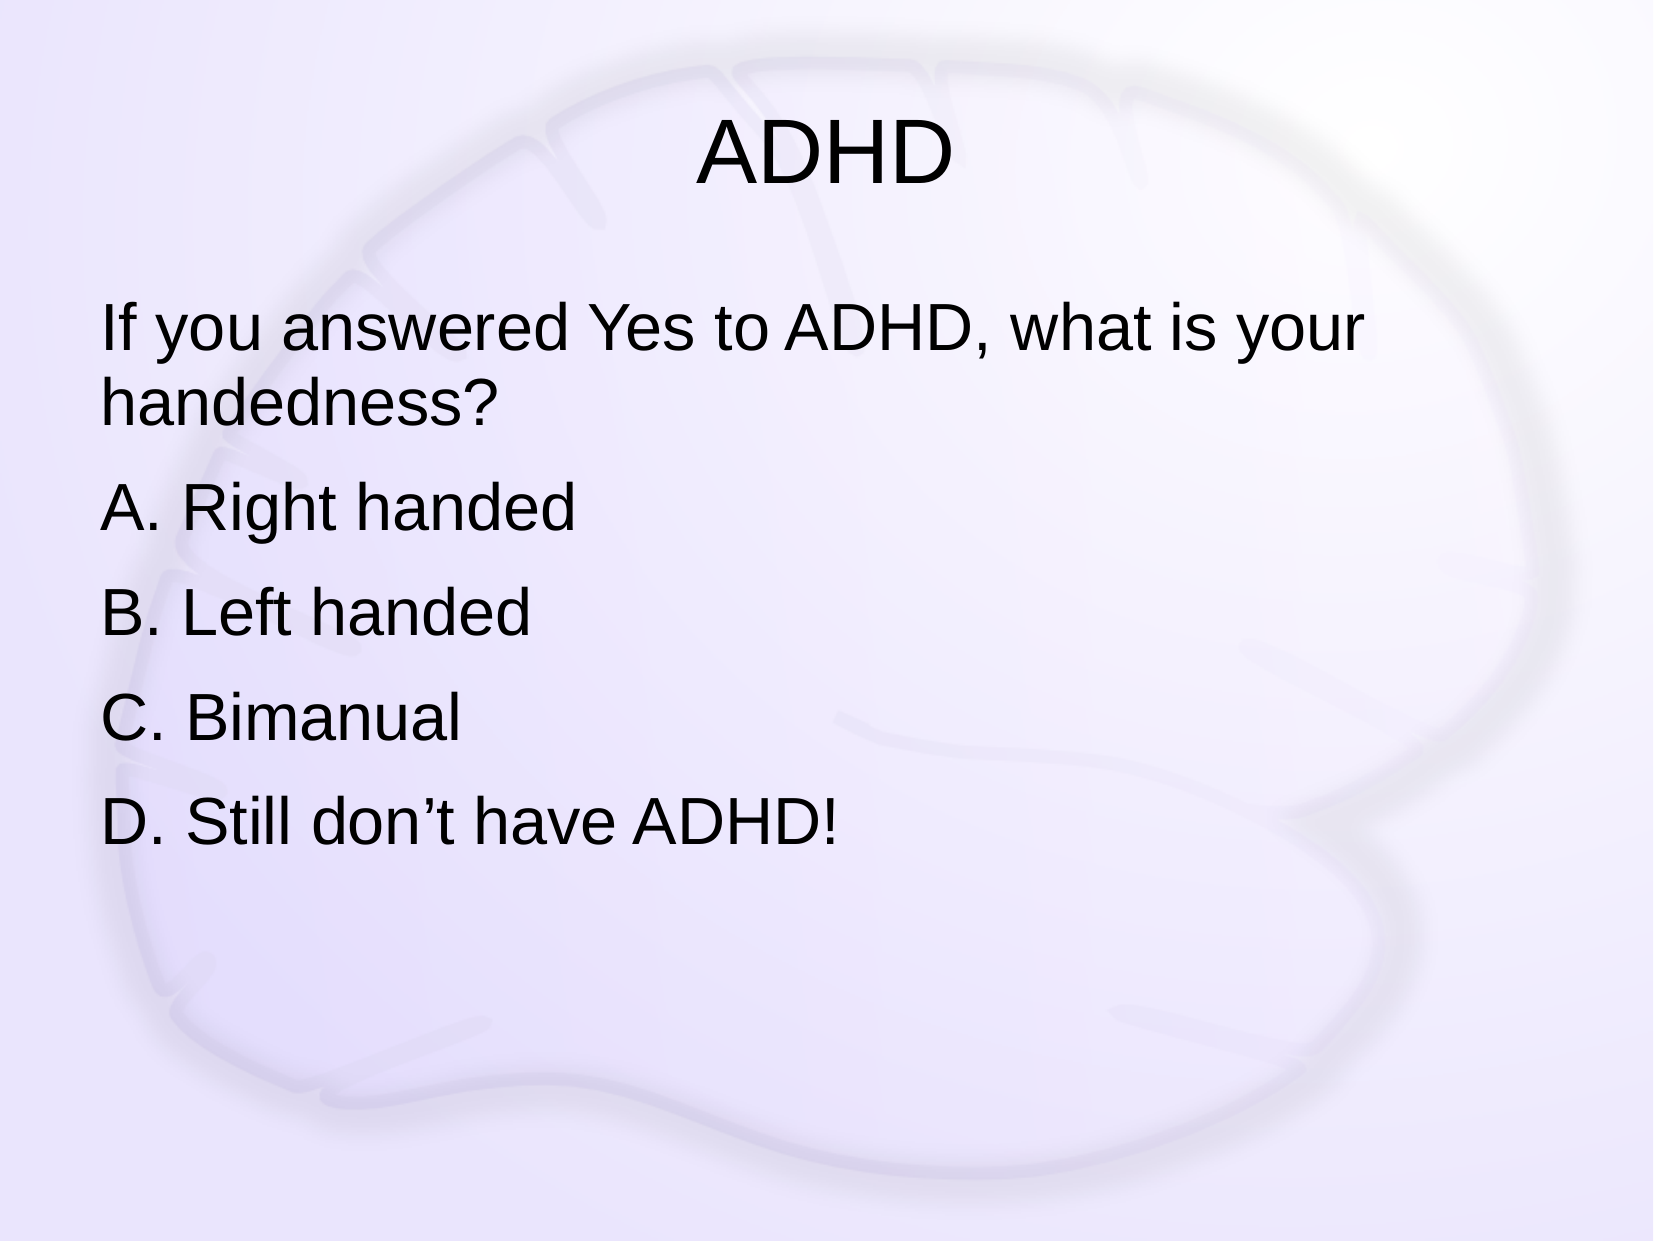

# ADHD
If you answered Yes to ADHD, what is your handedness?
A. Right handed
B. Left handed
C. Bimanual
D. Still don’t have ADHD!